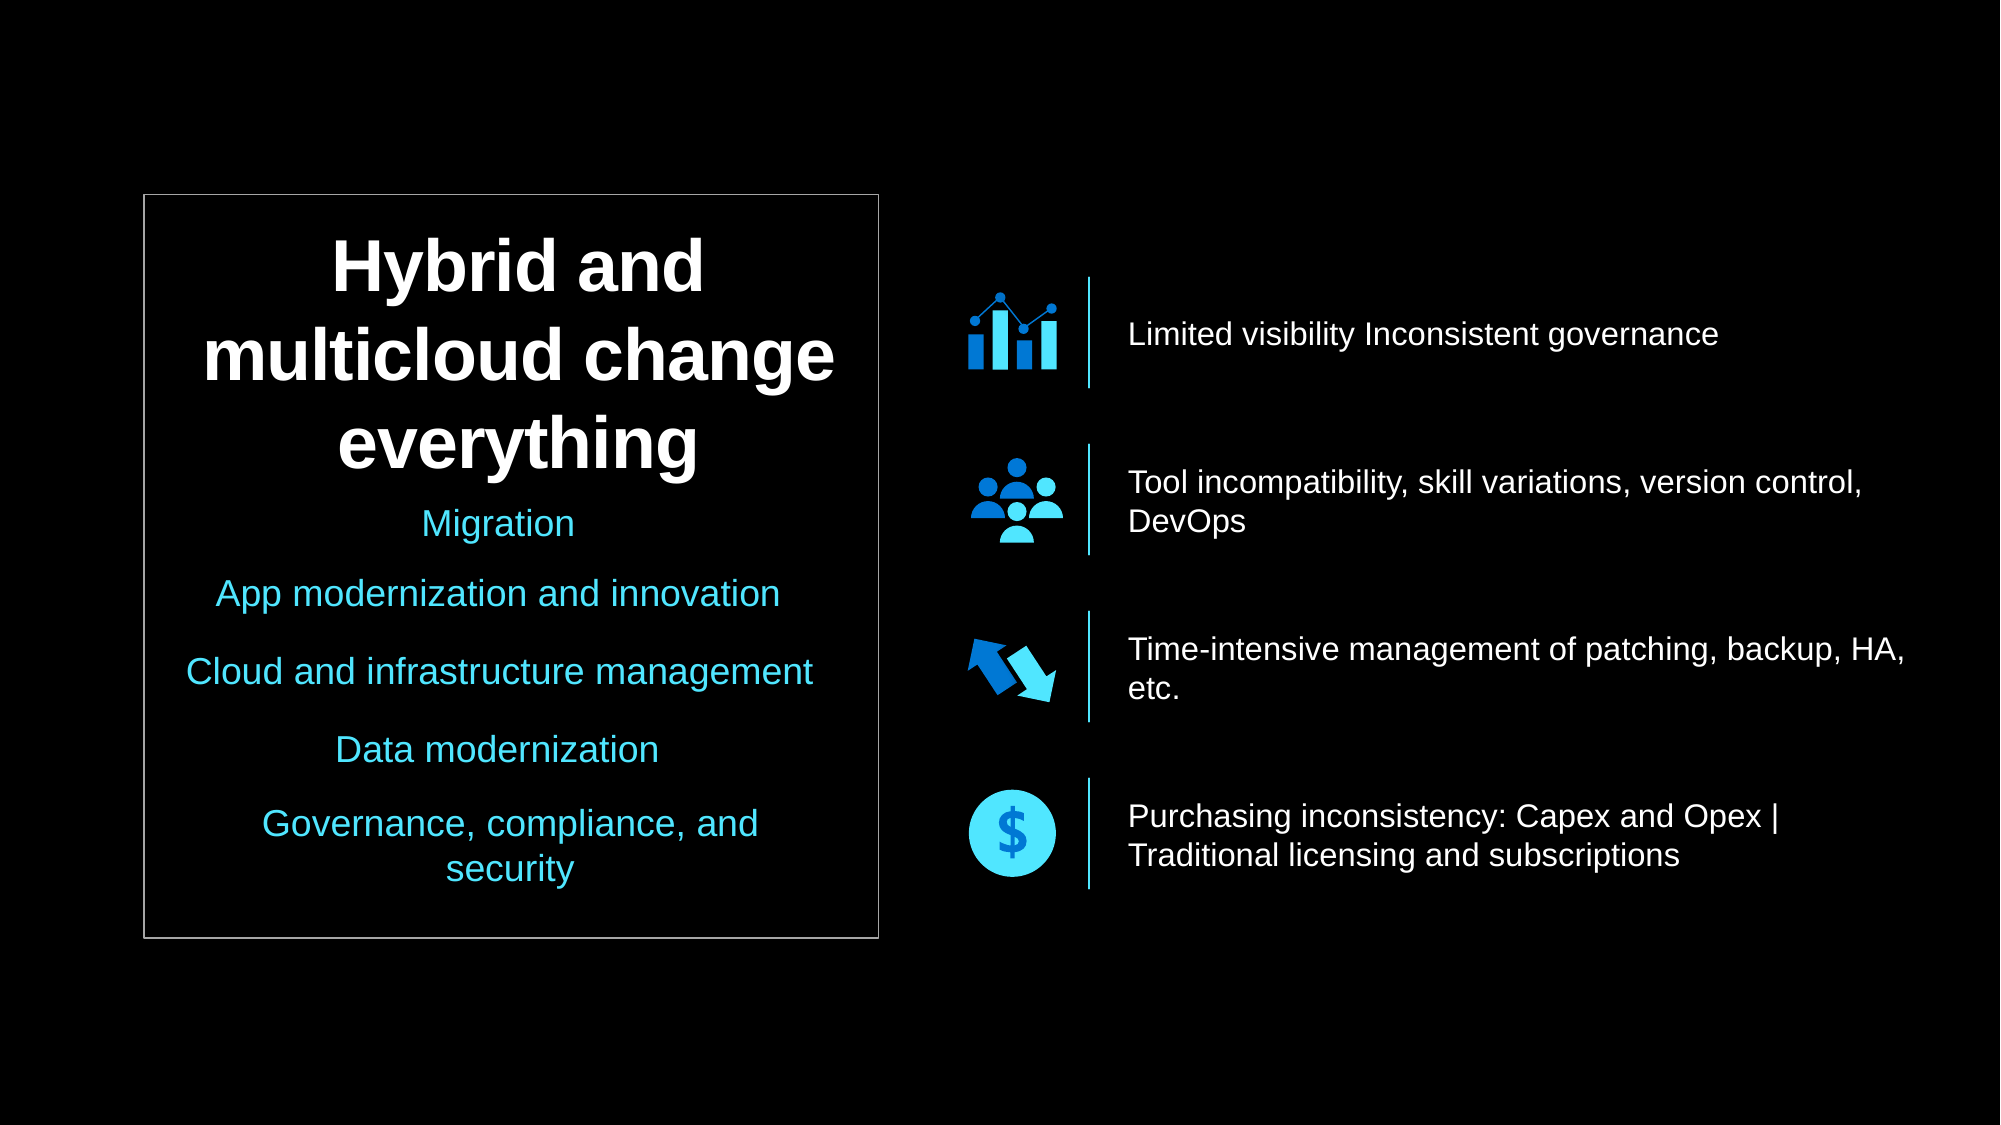

Hybrid and multicloud change everything
Limited visibility Inconsistent governance

Tool incompatibility, skill variations, version control, DevOps

Migration
App modernization and innovation
Time-intensive management of patching, backup, HA, etc.
Cloud and infrastructure management

Data modernization
Purchasing inconsistency: Capex and Opex | Traditional licensing and subscriptions

Governance, compliance, and security